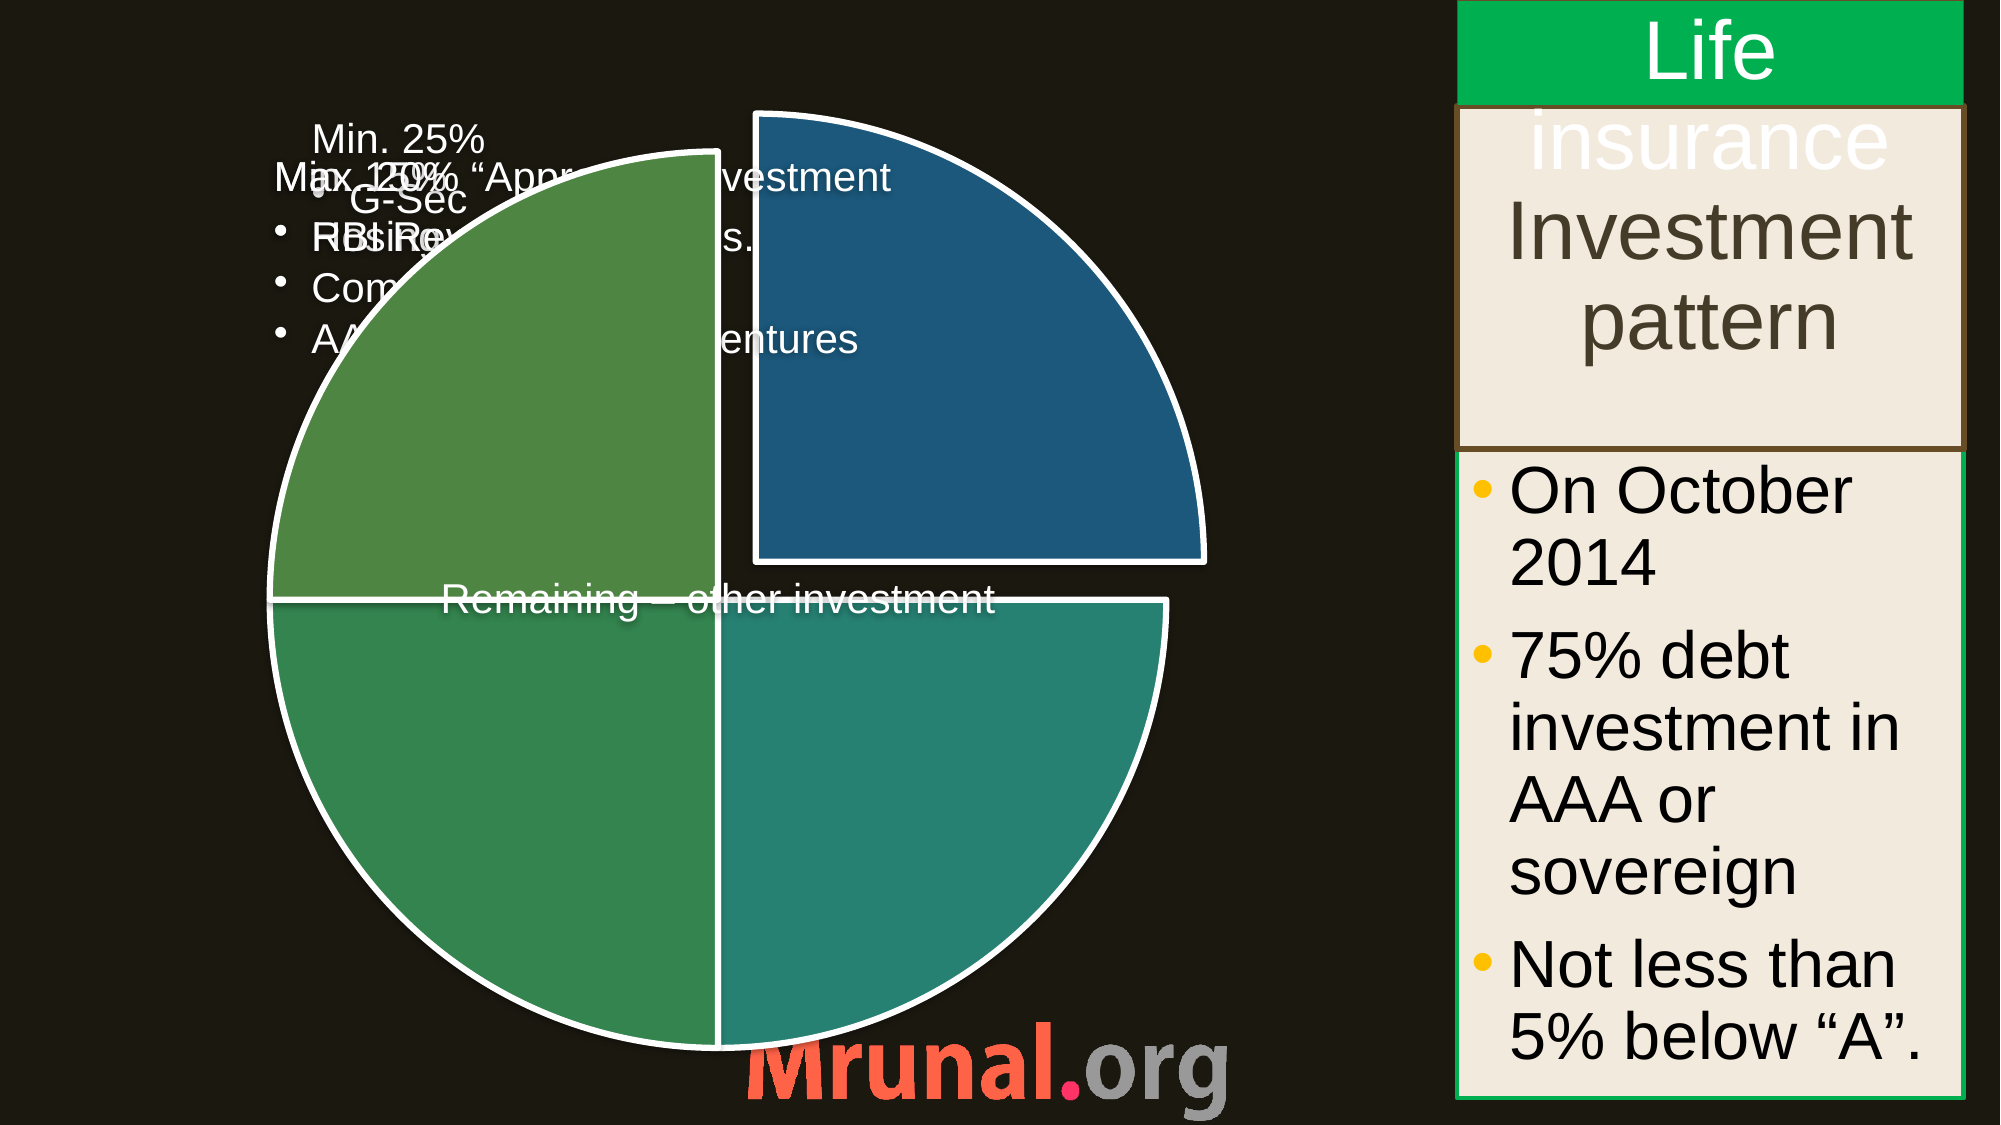

Life insurance
Min. 25%
G-Sec
Min. 15%
Hosing and Infra bonds.
Max. 20% “Approved” investment
RBI Reverse repo
Commercial Papers
AA rated Shares / debentures
Remaining – other investment
# Investment pattern
On October 2014
75% debt investment in AAA or sovereign
Not less than 5% below “A”.